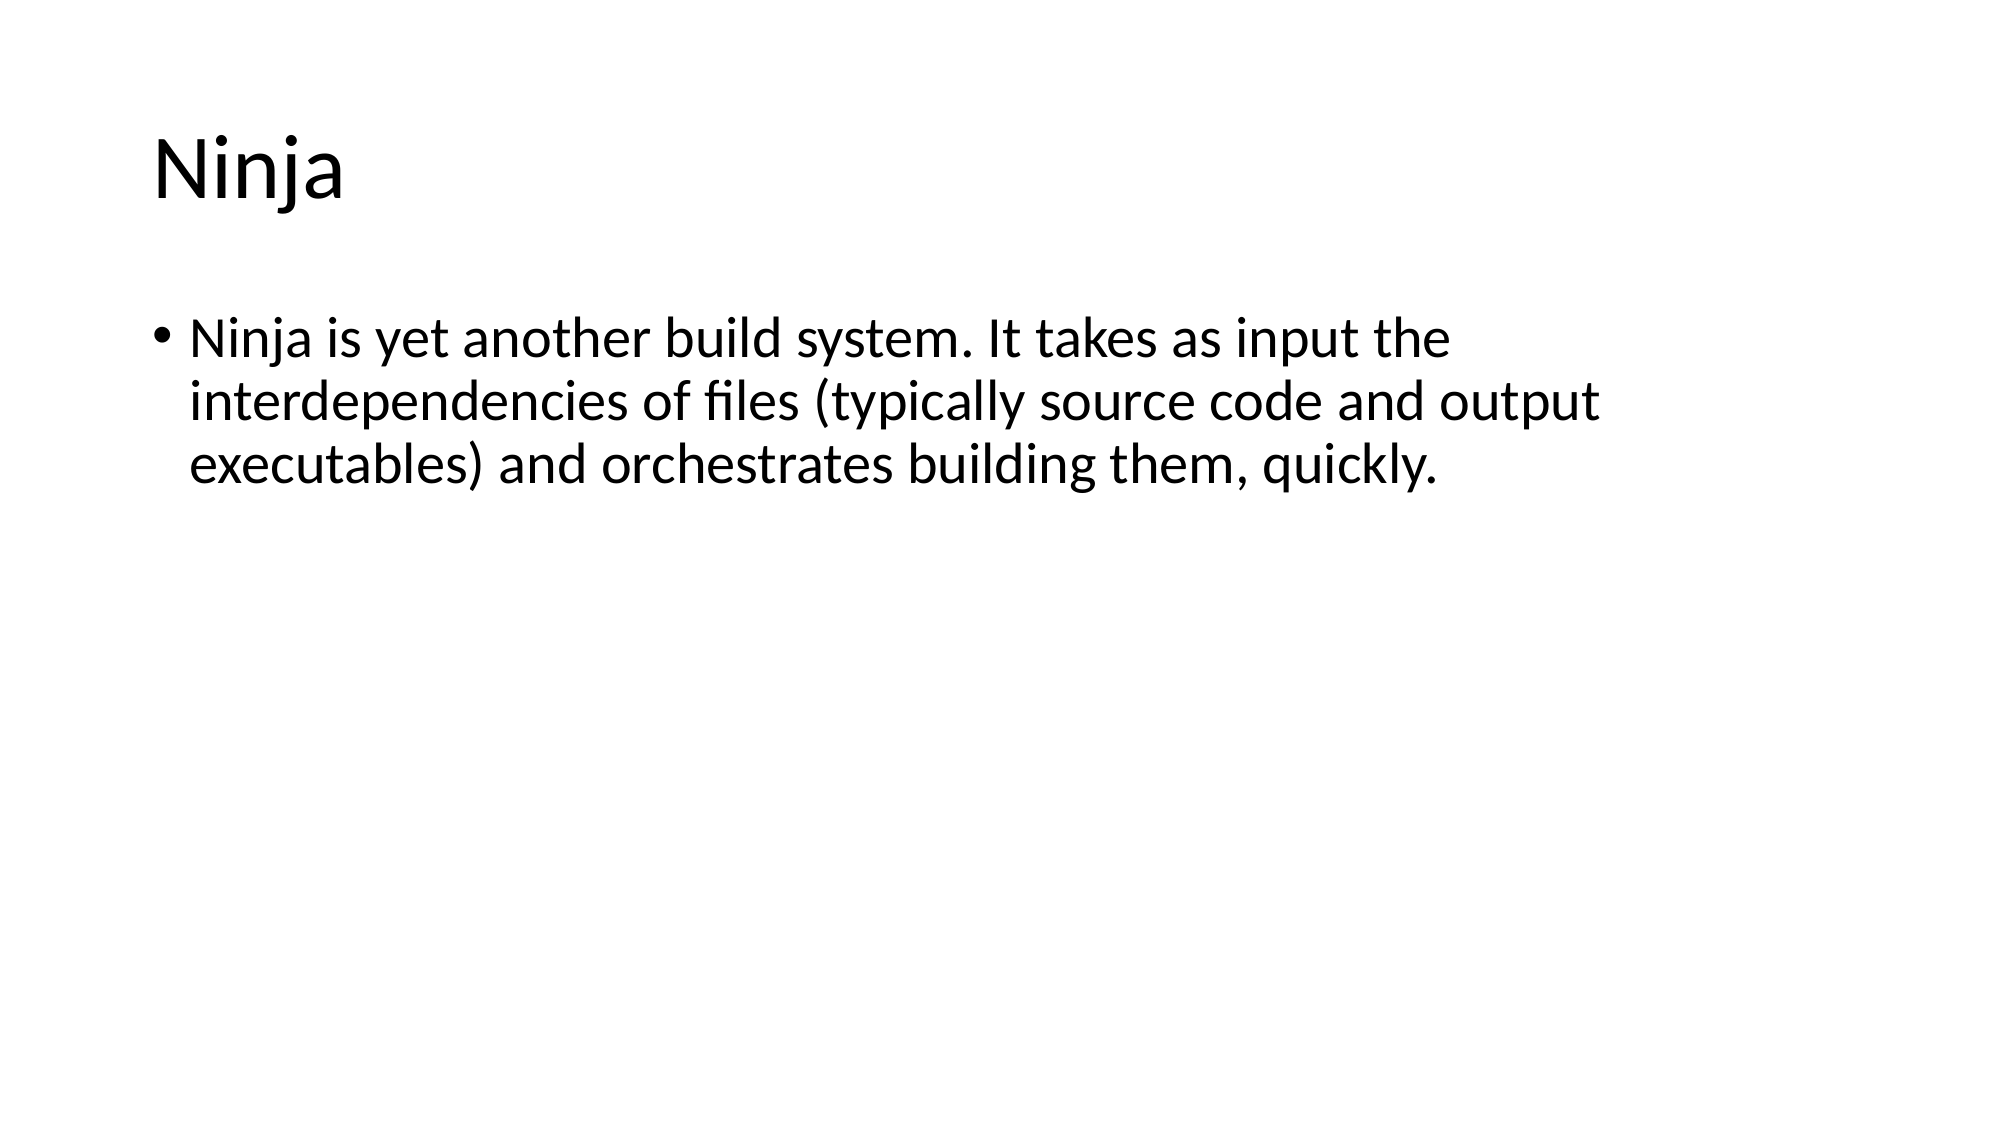

# Ninja
Ninja is yet another build system. It takes as input the interdependencies of files (typically source code and output executables) and orchestrates building them, quickly.